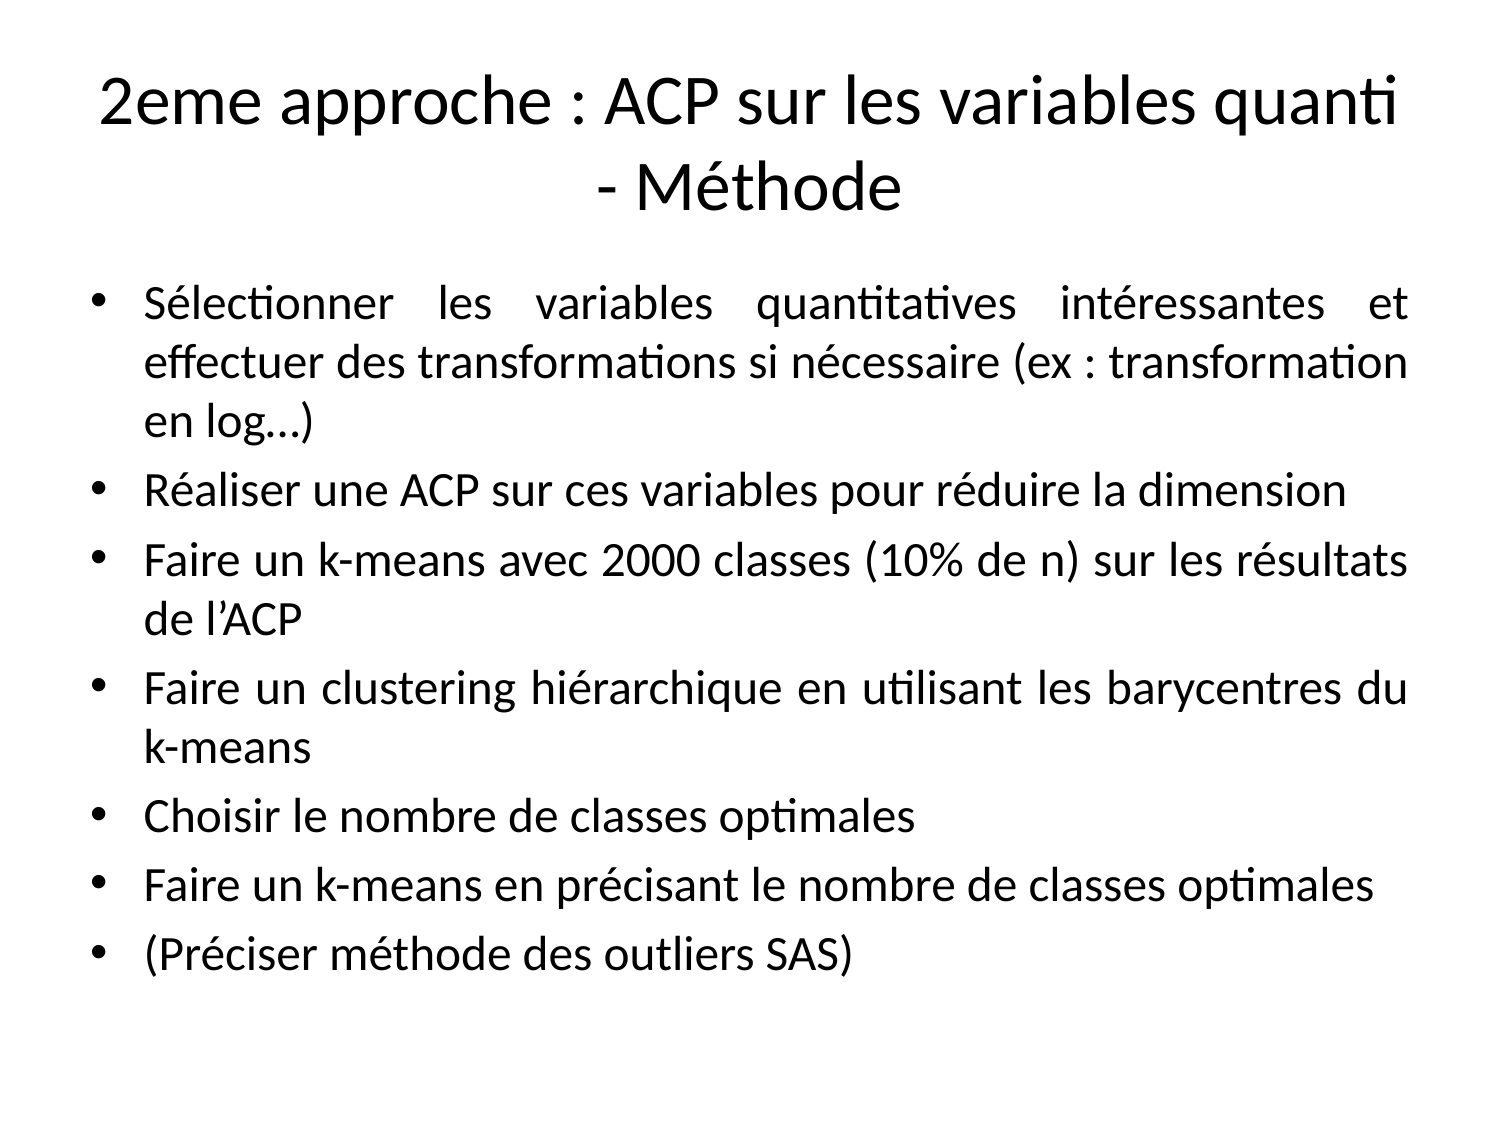

# 2eme approche : ACP sur les variables quanti - Méthode
Sélectionner les variables quantitatives intéressantes et effectuer des transformations si nécessaire (ex : transformation en log…)
Réaliser une ACP sur ces variables pour réduire la dimension
Faire un k-means avec 2000 classes (10% de n) sur les résultats de l’ACP
Faire un clustering hiérarchique en utilisant les barycentres du k-means
Choisir le nombre de classes optimales
Faire un k-means en précisant le nombre de classes optimales
(Préciser méthode des outliers SAS)